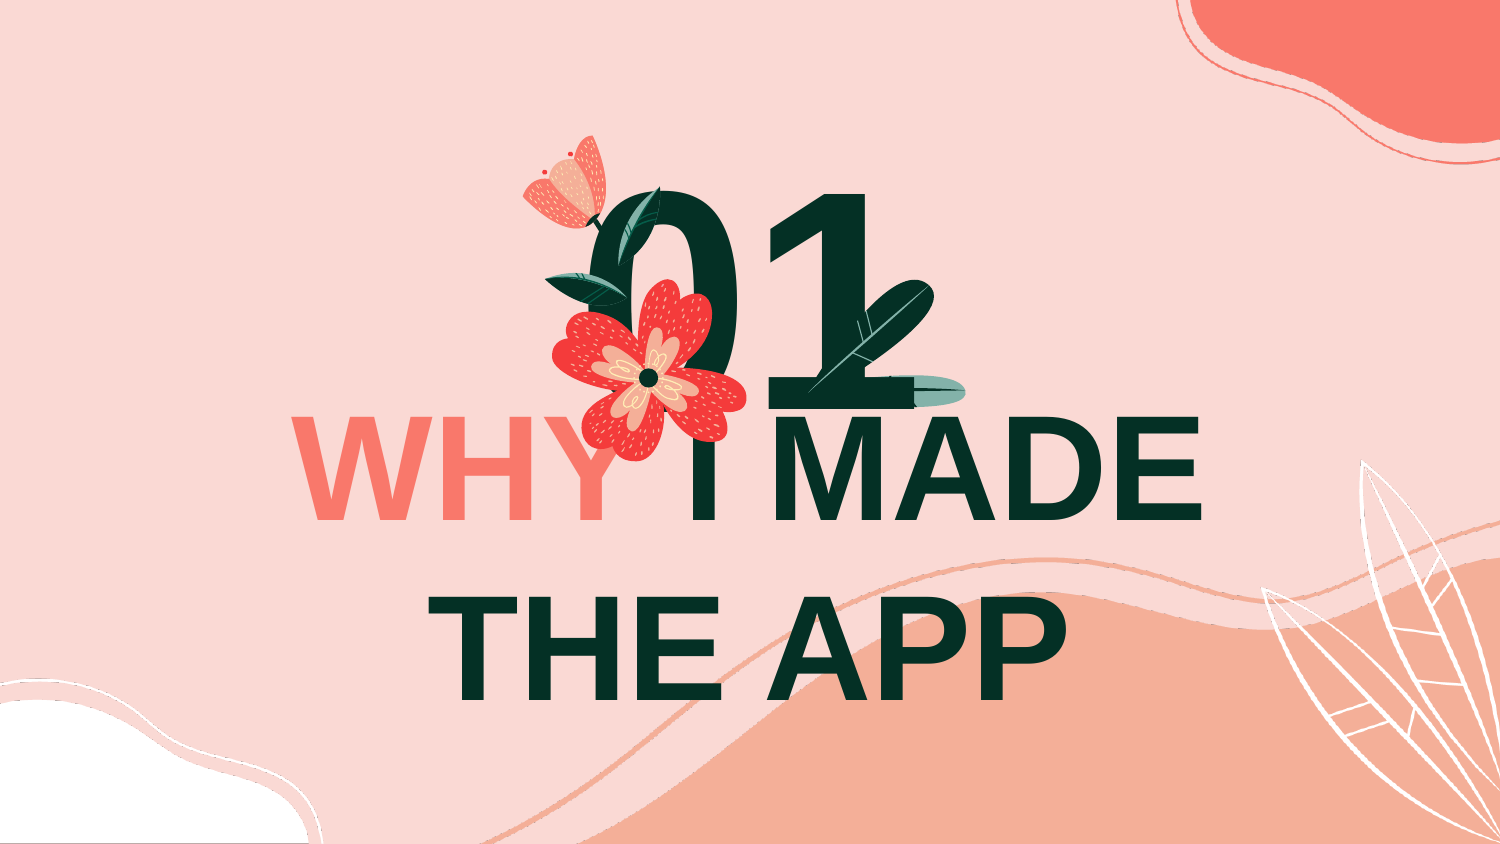

01

# WHY I MADE THE APP